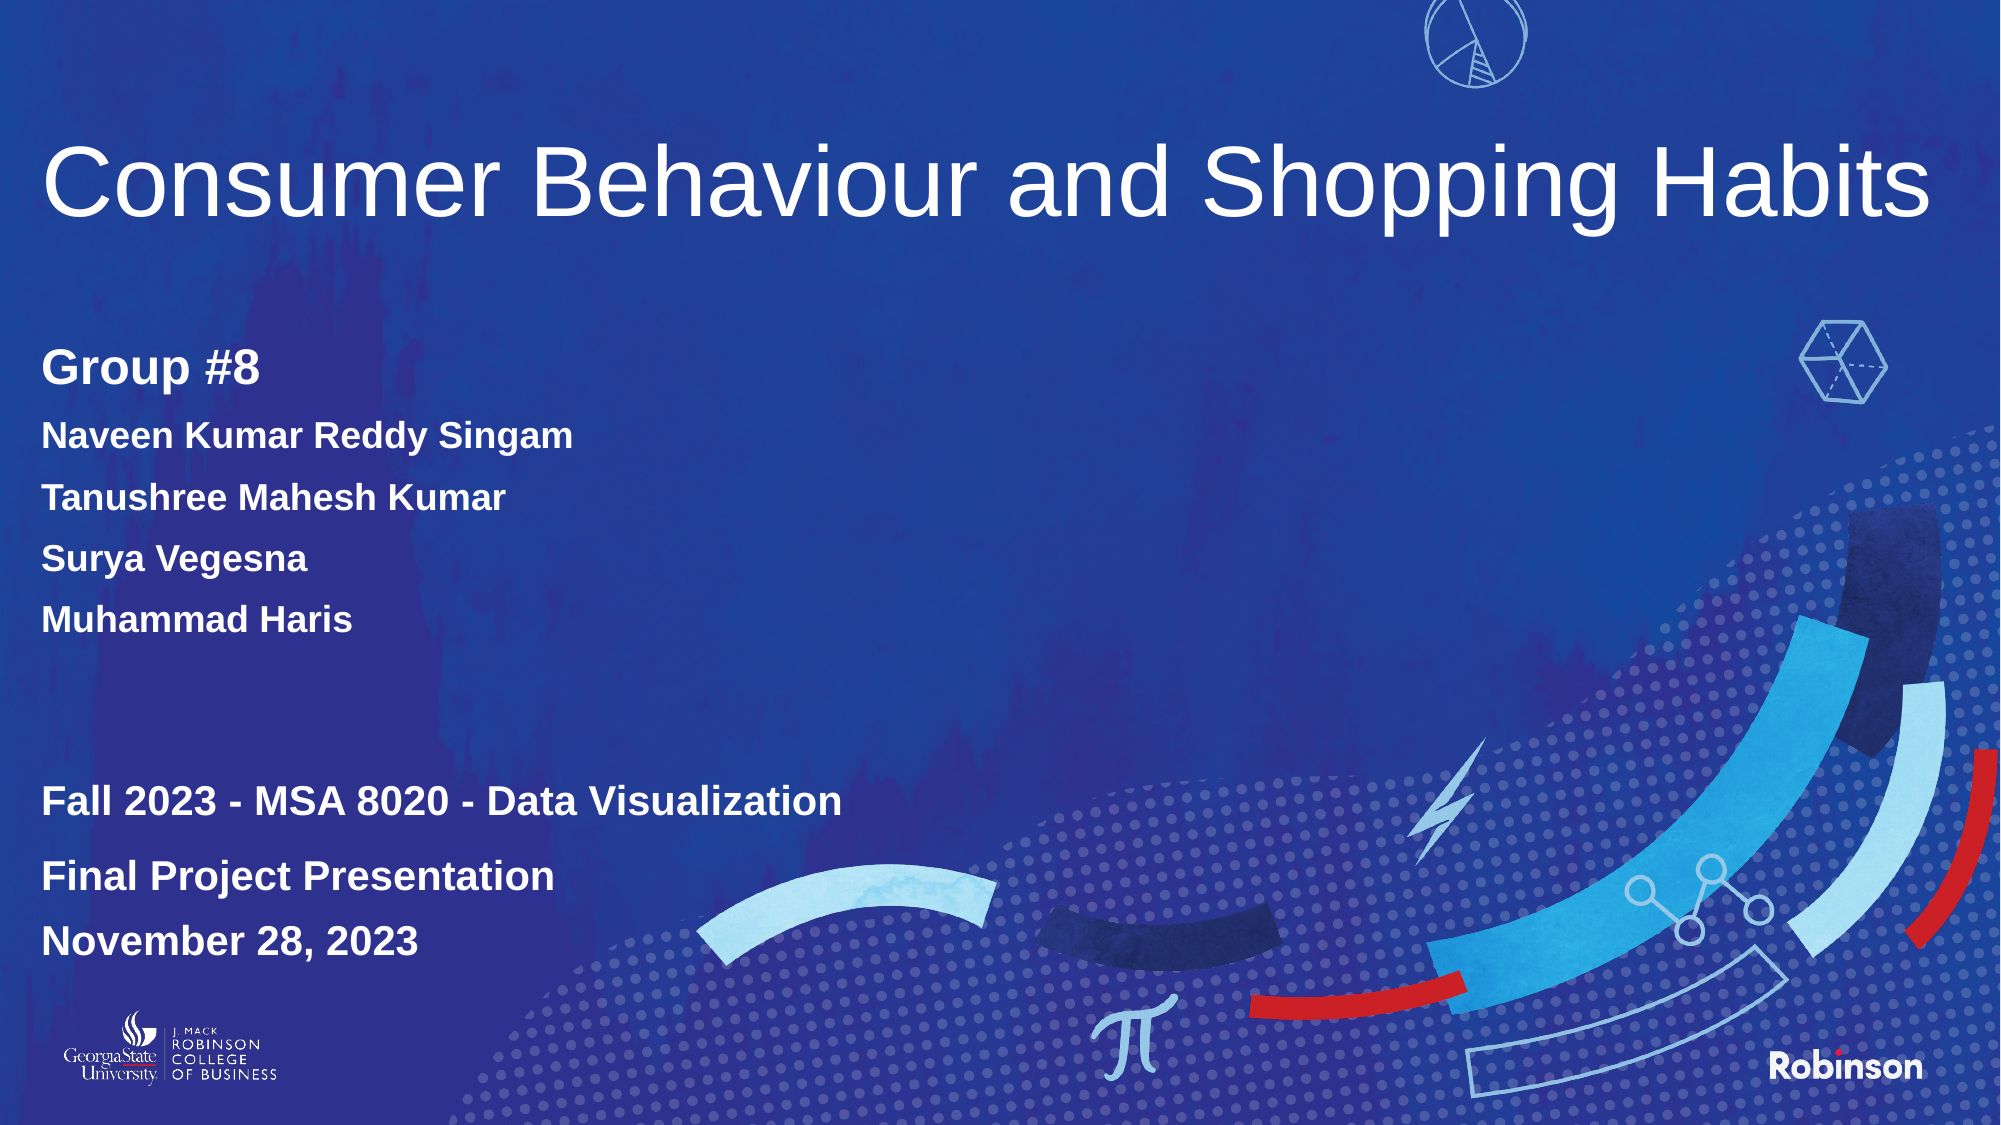

# Consumer Behaviour and Shopping Habits
Group #8
Naveen Kumar Reddy Singam
Tanushree Mahesh Kumar
Surya Vegesna
Muhammad Haris

Fall 2023 - MSA 8020 - Data Visualization
Final Project Presentation
November 28, 2023